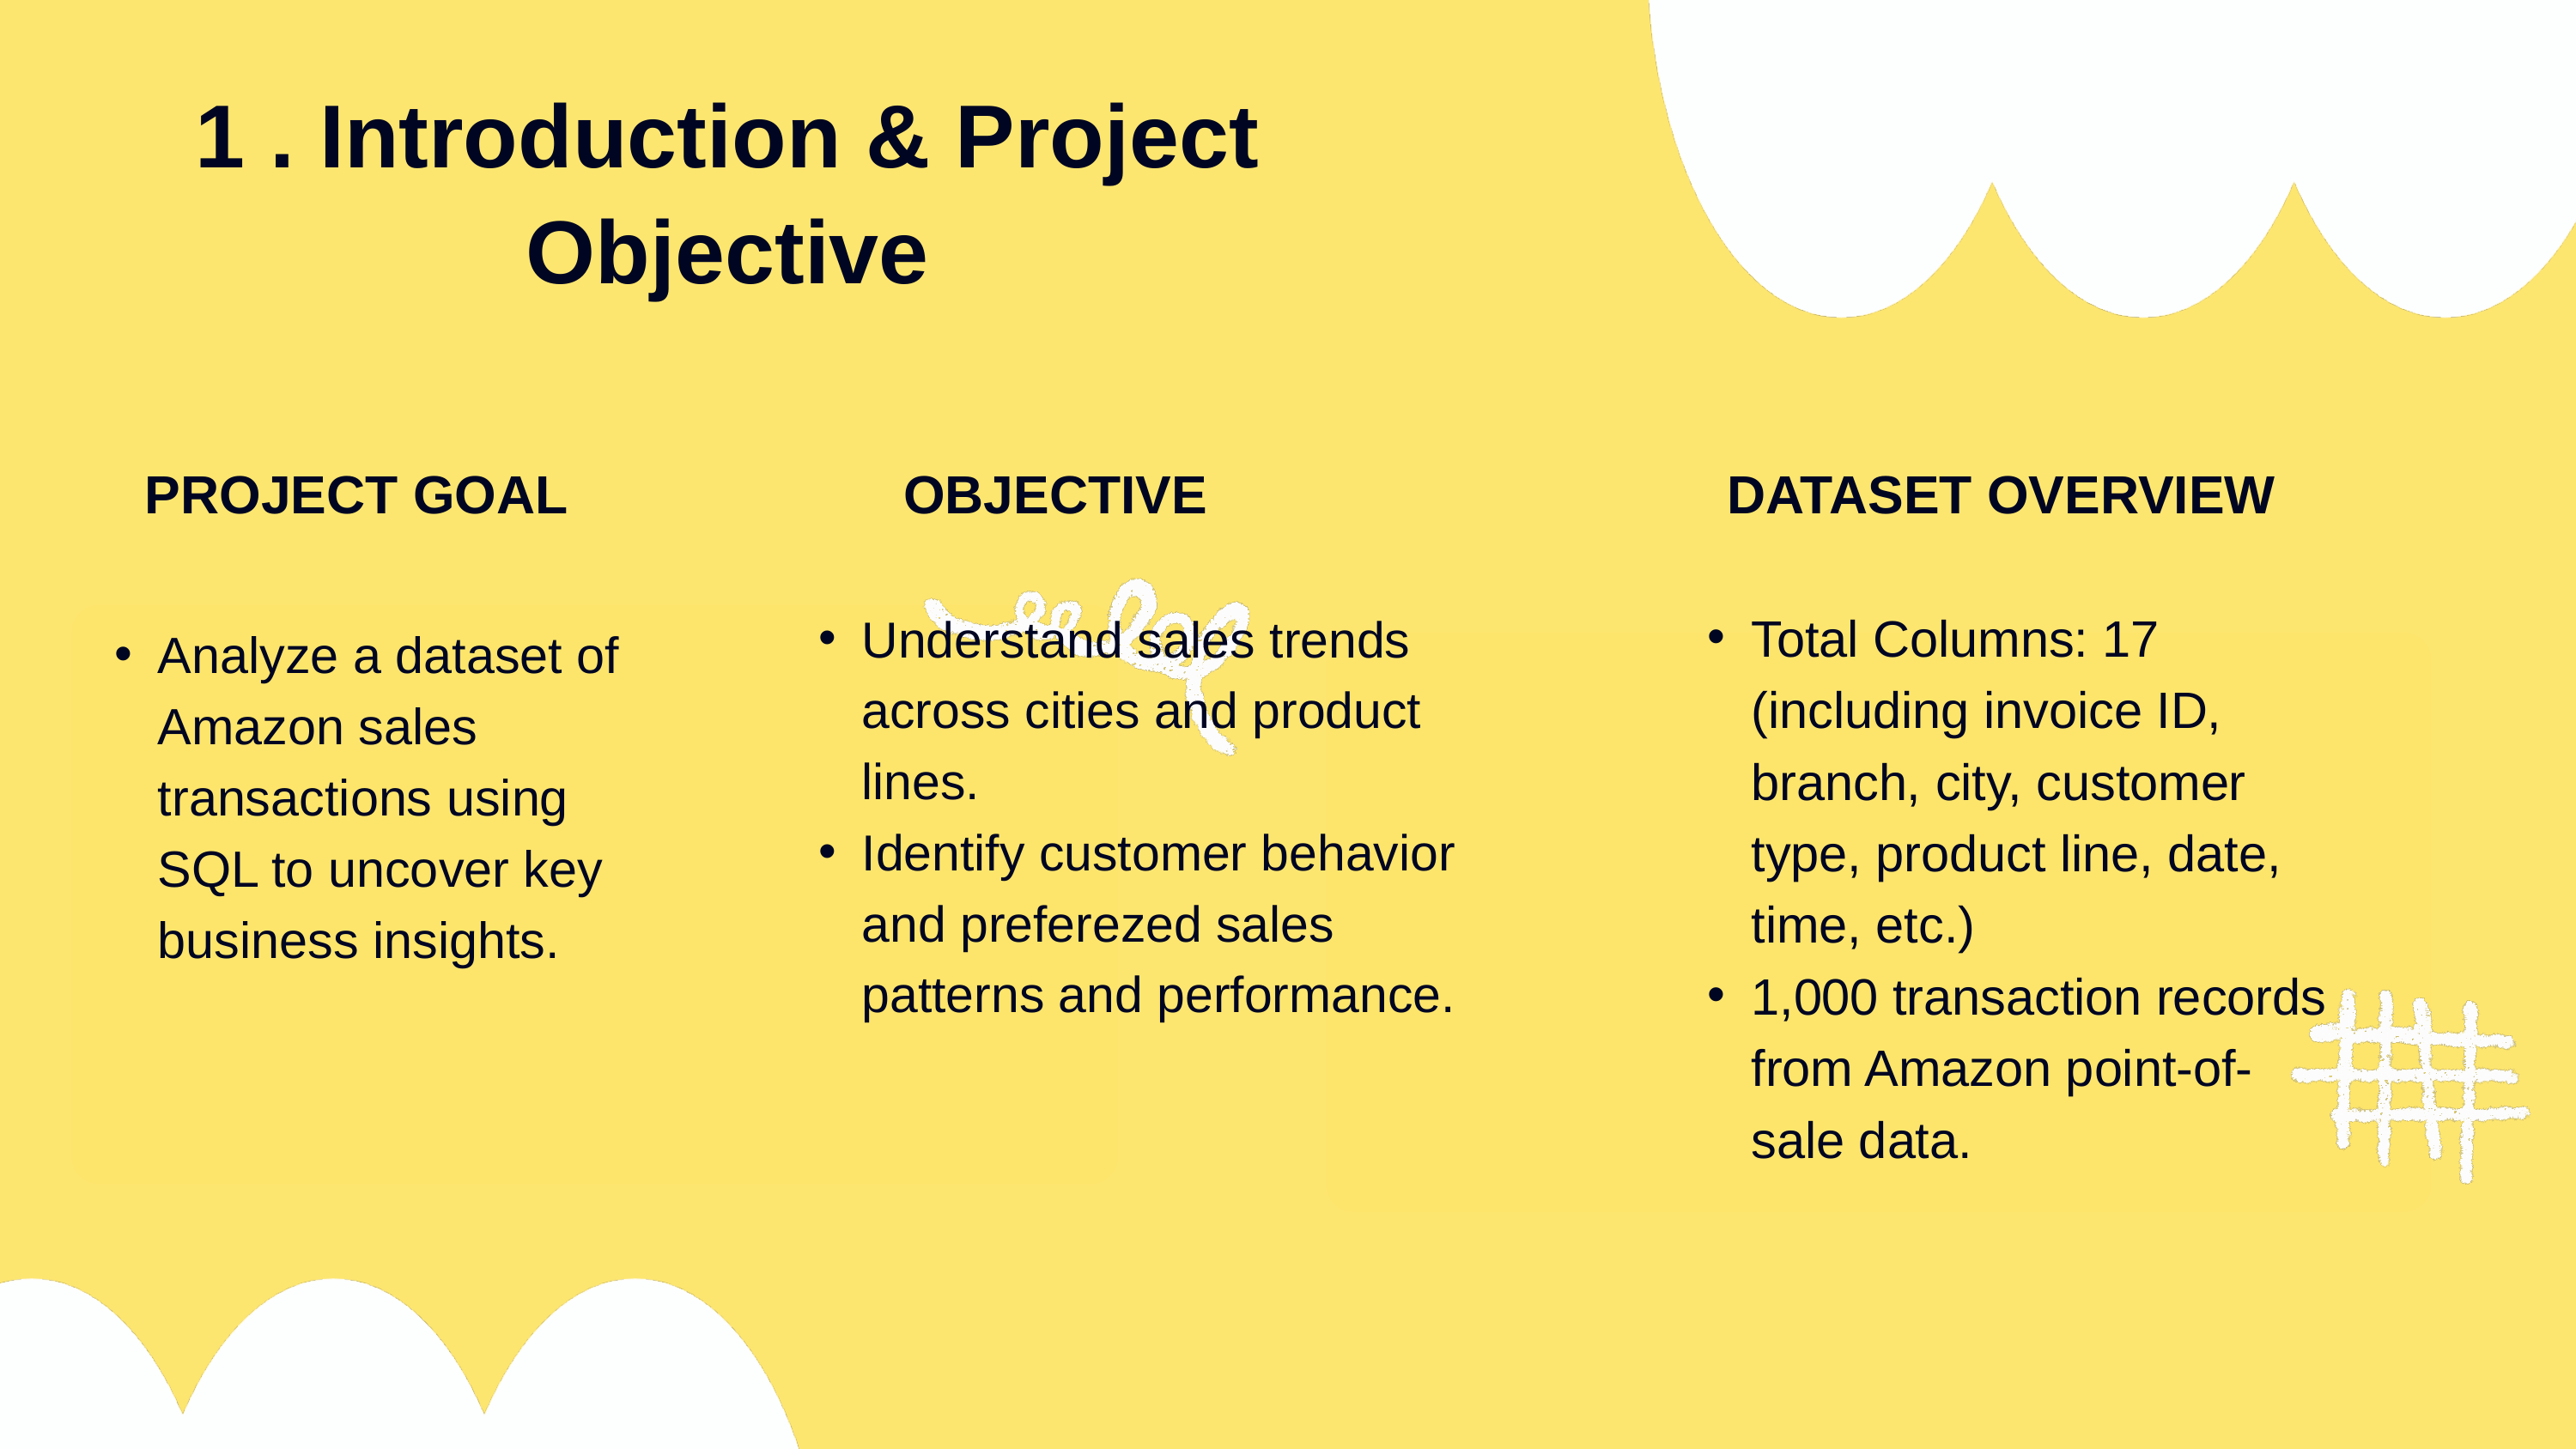

1 . Introduction & Project
Objective

PROJECT GOAL

OBJECTIVE
DATASET OVERVIEW

Total Columns: 17 (including invoice ID, branch, city, customer type, product line, date, time, etc.)
1,000 transaction records from Amazon point-of-sale data.

Understand sales trends across cities and product lines.
Identify customer behavior and preferezed sales patterns and performance.

Analyze a dataset of Amazon sales transactions using SQL to uncover key business insights.